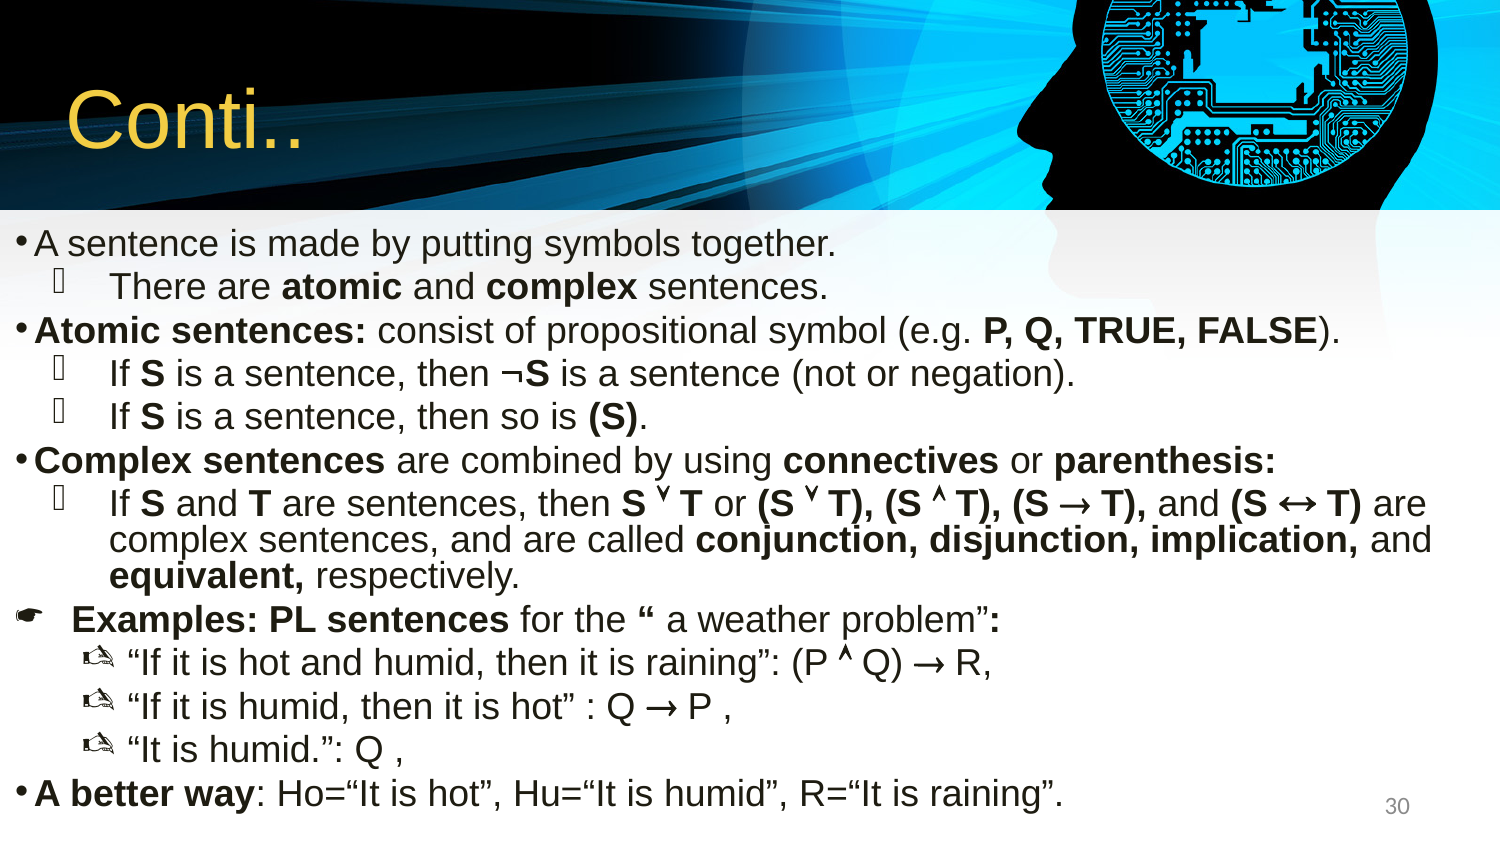

# Conti..
A sentence is made by putting symbols together.
There are atomic and complex sentences.
Atomic sentences: consist of propositional symbol (e.g. P, Q, TRUE, FALSE).
If S is a sentence, then ¬S is a sentence (not or negation).
If S is a sentence, then so is (S).
Complex sentences are combined by using connectives or parenthesis:
If S and T are sentences, then S ∨ T or (S ∨ T), (S ∧ T), (S → T), and (S ↔ T) are complex sentences, and are called conjunction, disjunction, implication, and equivalent, respectively.
Examples: PL sentences for the “ a weather problem”:
“If it is hot and humid, then it is raining”: (P ∧ Q) → R,
“If it is humid, then it is hot” : Q → P ,
“It is humid.”: Q ,
A better way: Ho=“It is hot”, Hu=“It is humid”, R=“It is raining”.
30